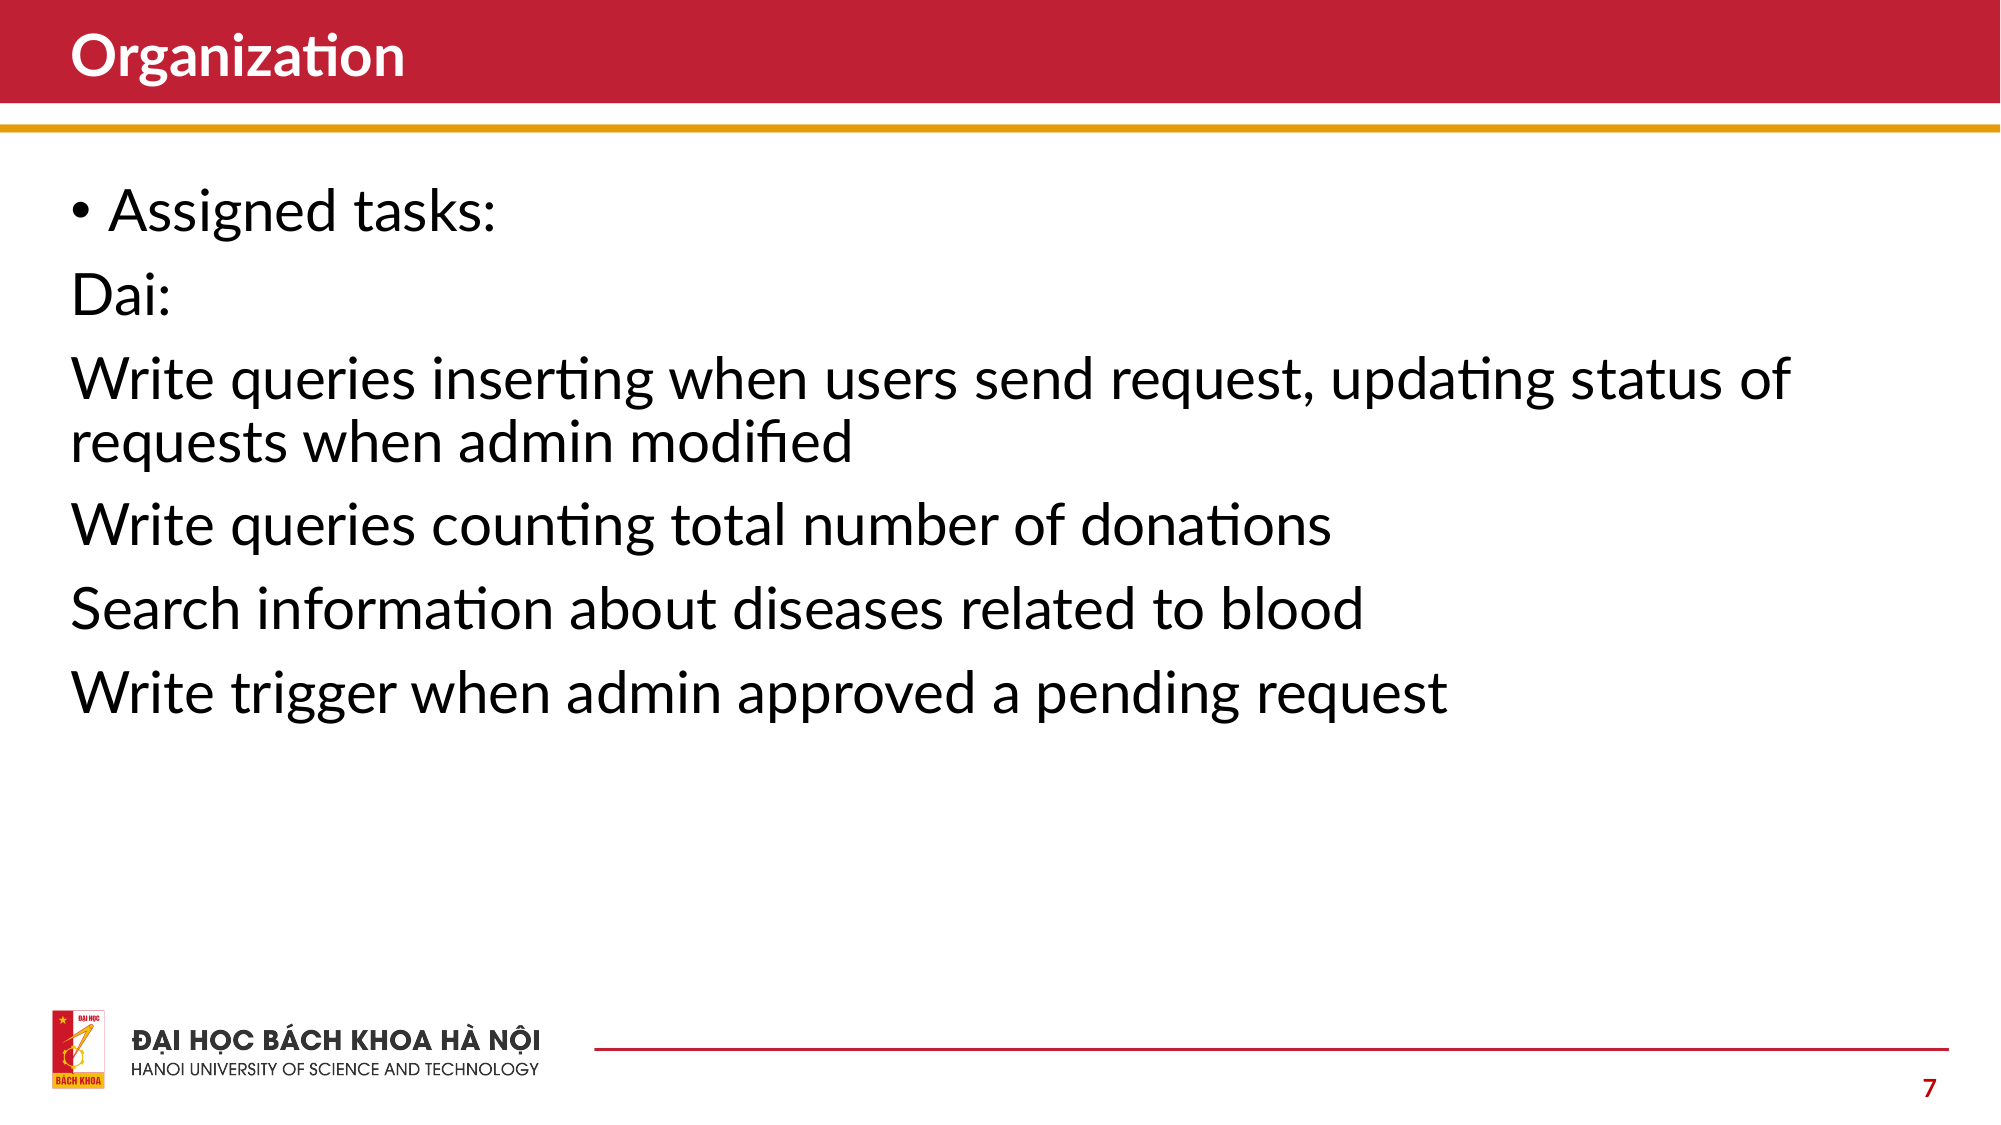

# Organization
Assigned tasks:
Dai:
Write queries inserting when users send request, updating status of requests when admin modified
Write queries counting total number of donations
Search information about diseases related to blood
Write trigger when admin approved a pending request
7